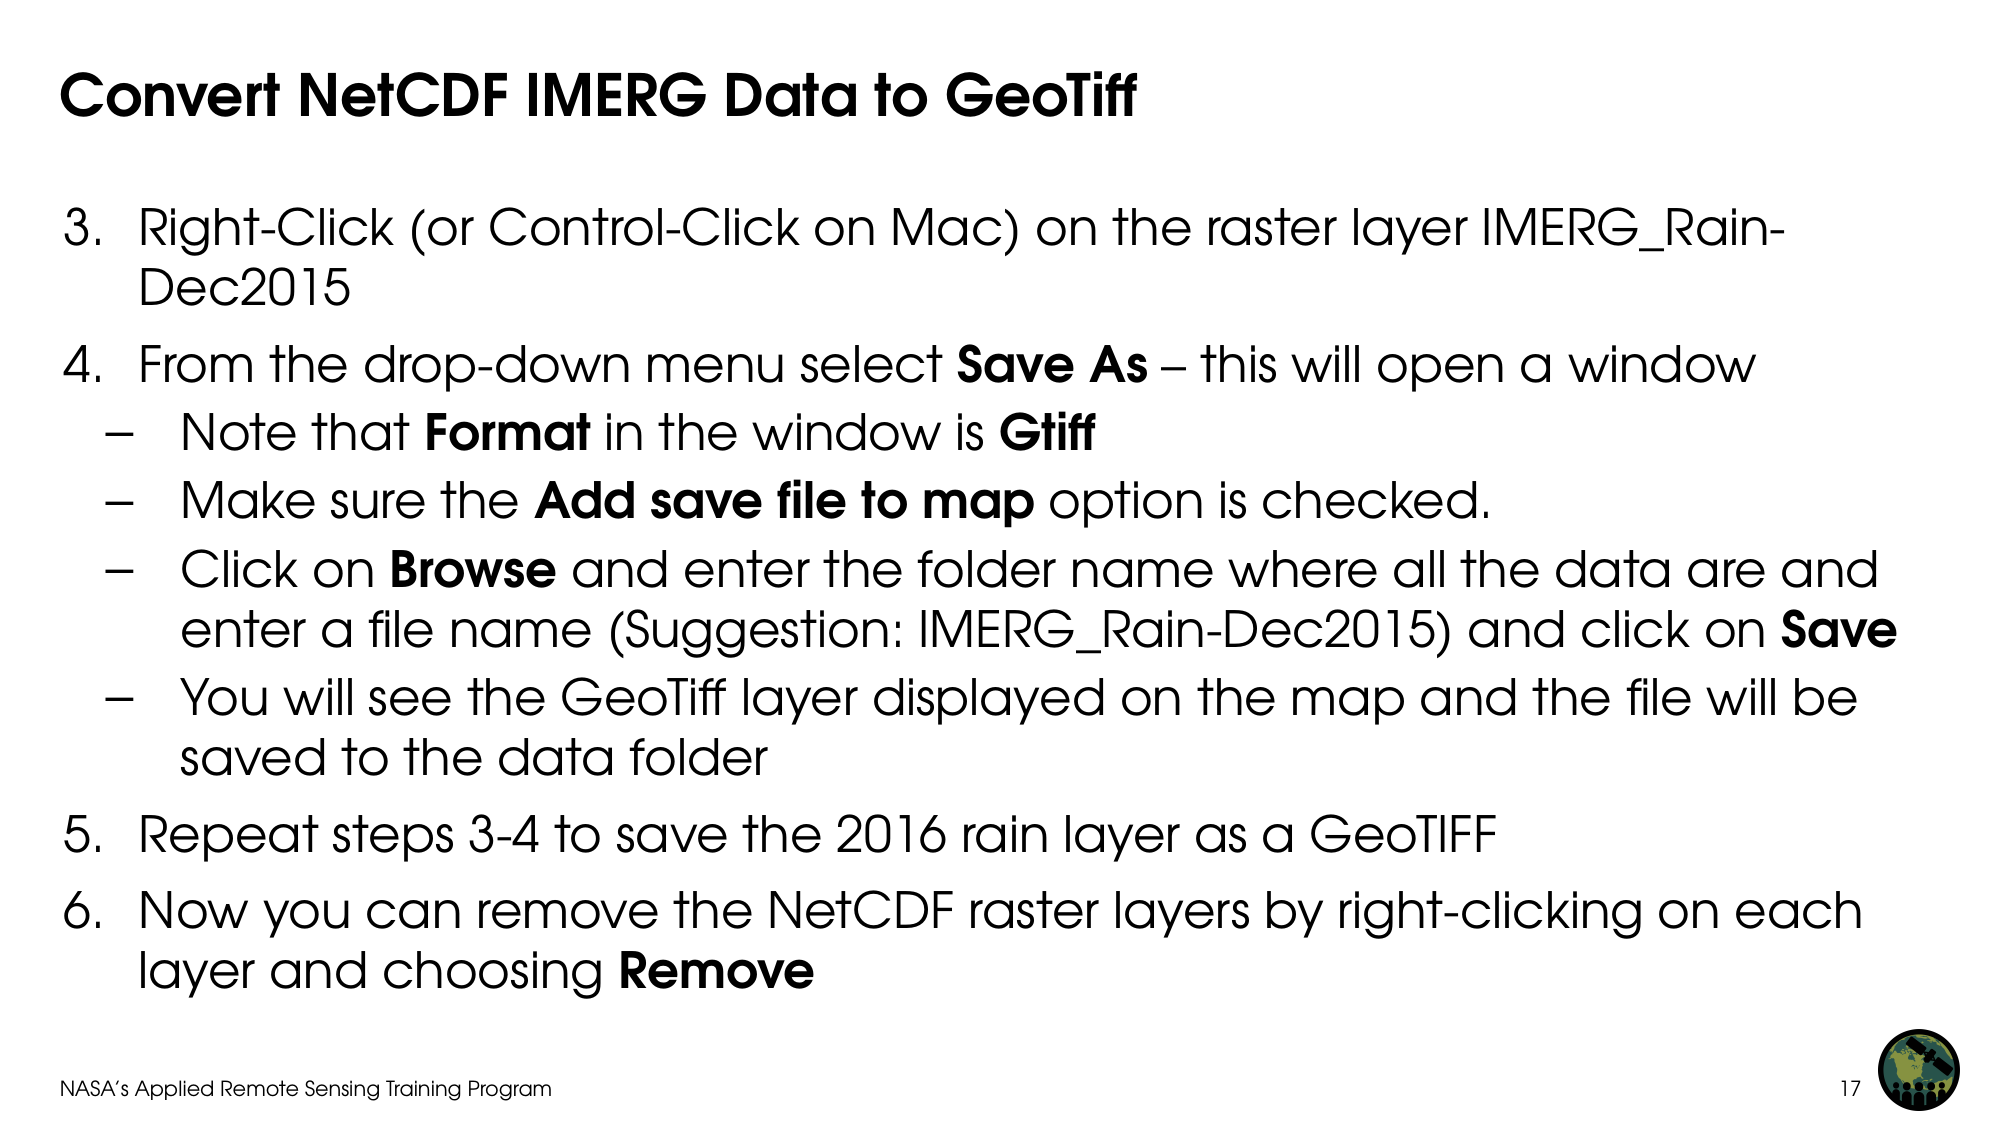

# Convert NetCDF IMERG Data to GeoTiff
Right-Click (or Control-Click on Mac) on the raster layer IMERG_Rain-Dec2015
From the drop-down menu select Save As – this will open a window
Note that Format in the window is Gtiff
Make sure the Add save file to map option is checked.
Click on Browse and enter the folder name where all the data are and enter a file name (Suggestion: IMERG_Rain-Dec2015) and click on Save
You will see the GeoTiff layer displayed on the map and the file will be saved to the data folder
Repeat steps 3-4 to save the 2016 rain layer as a GeoTIFF
Now you can remove the NetCDF raster layers by right-clicking on each layer and choosing Remove